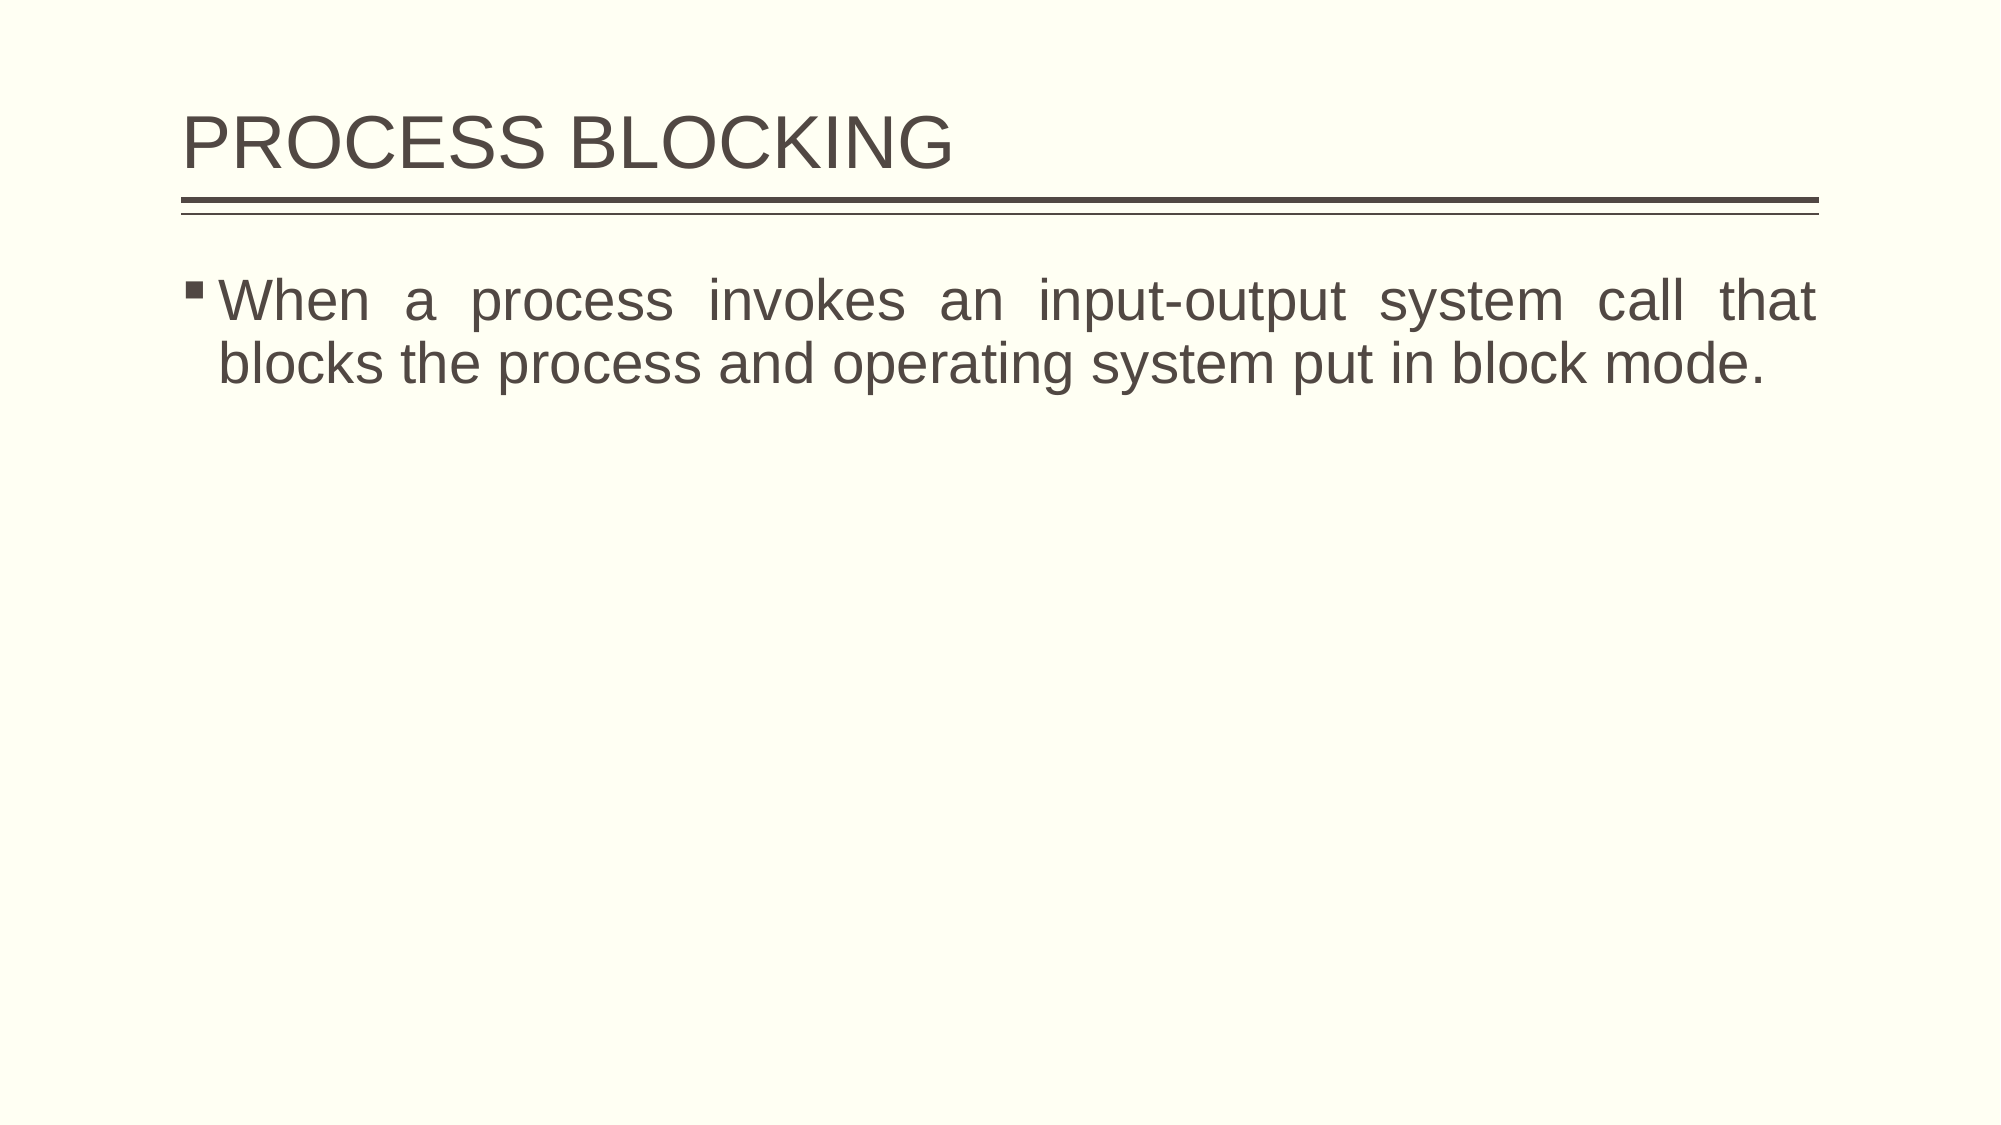

# Process Blocking
When a process invokes an input-output system call that blocks the process and operating system put in block mode.